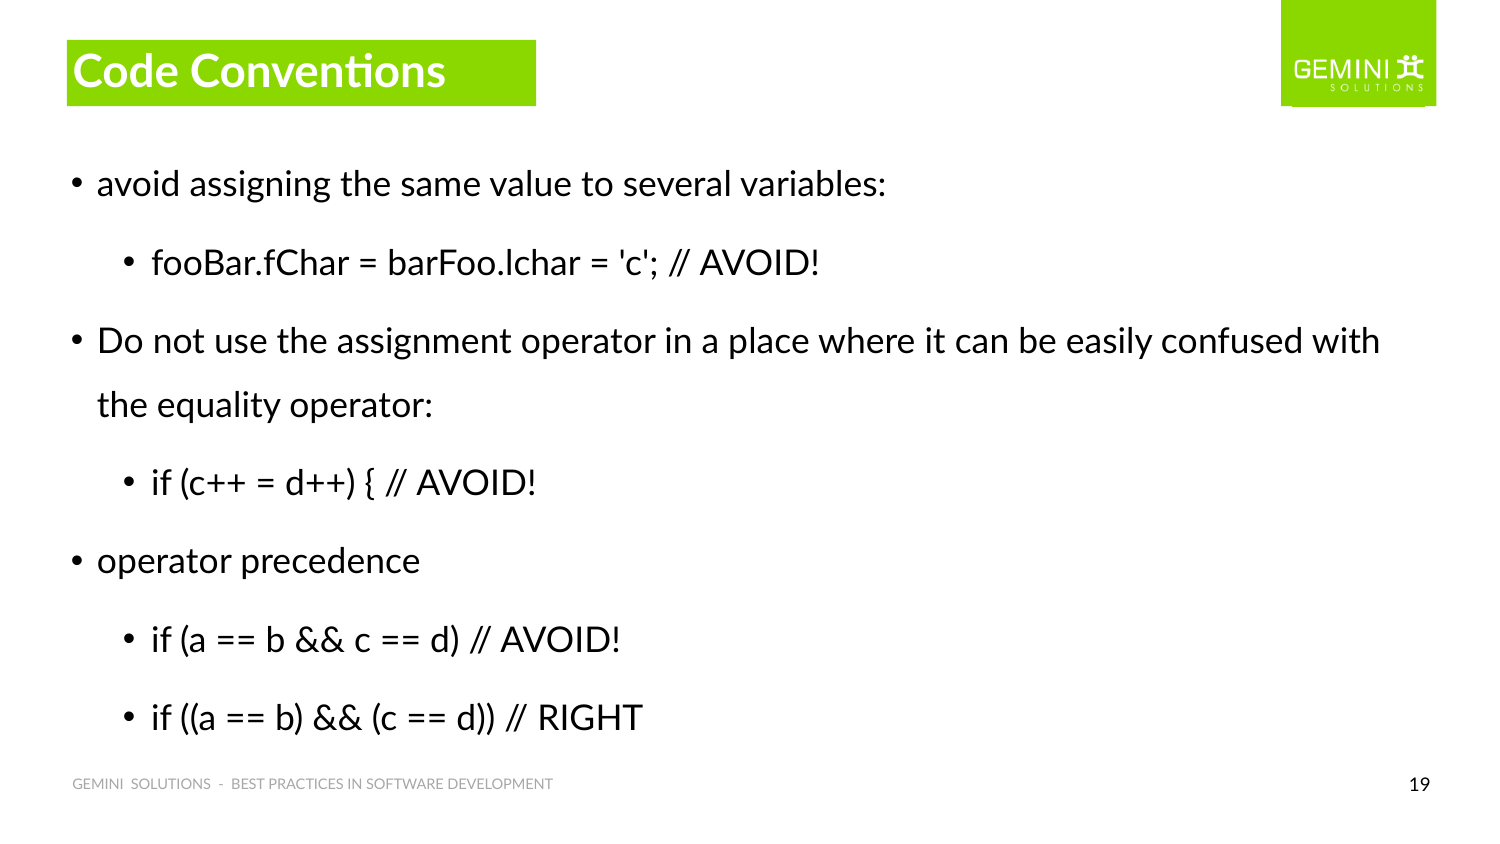

# Code Conventions
avoid assigning the same value to several variables:
fooBar.fChar = barFoo.lchar = 'c'; // AVOID!
Do not use the assignment operator in a place where it can be easily confused with the equality operator:
if (c++ = d++) { // AVOID!
operator precedence
if (a == b && c == d) // AVOID!
if ((a == b) && (c == d)) // RIGHT
19
GEMINI  SOLUTIONS  -  DEVELOPMENT FUNDAMENTALS